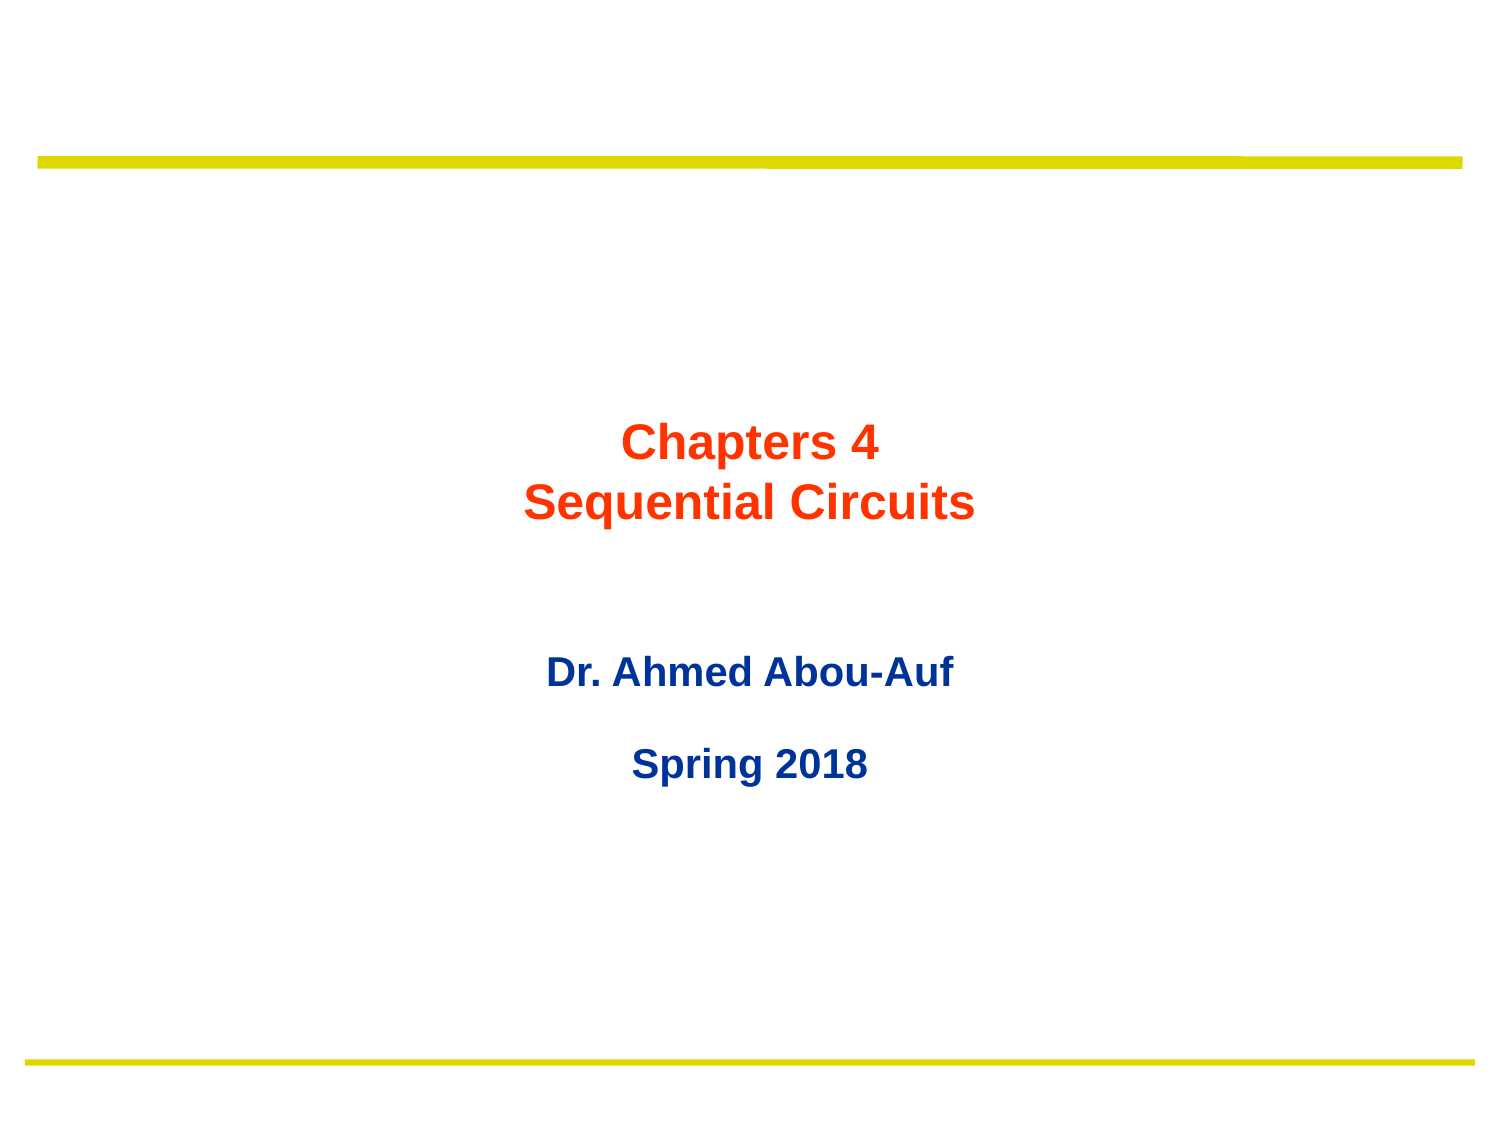

# Chapters 4 Sequential Circuits
Dr. Ahmed Abou-Auf
Spring 2018